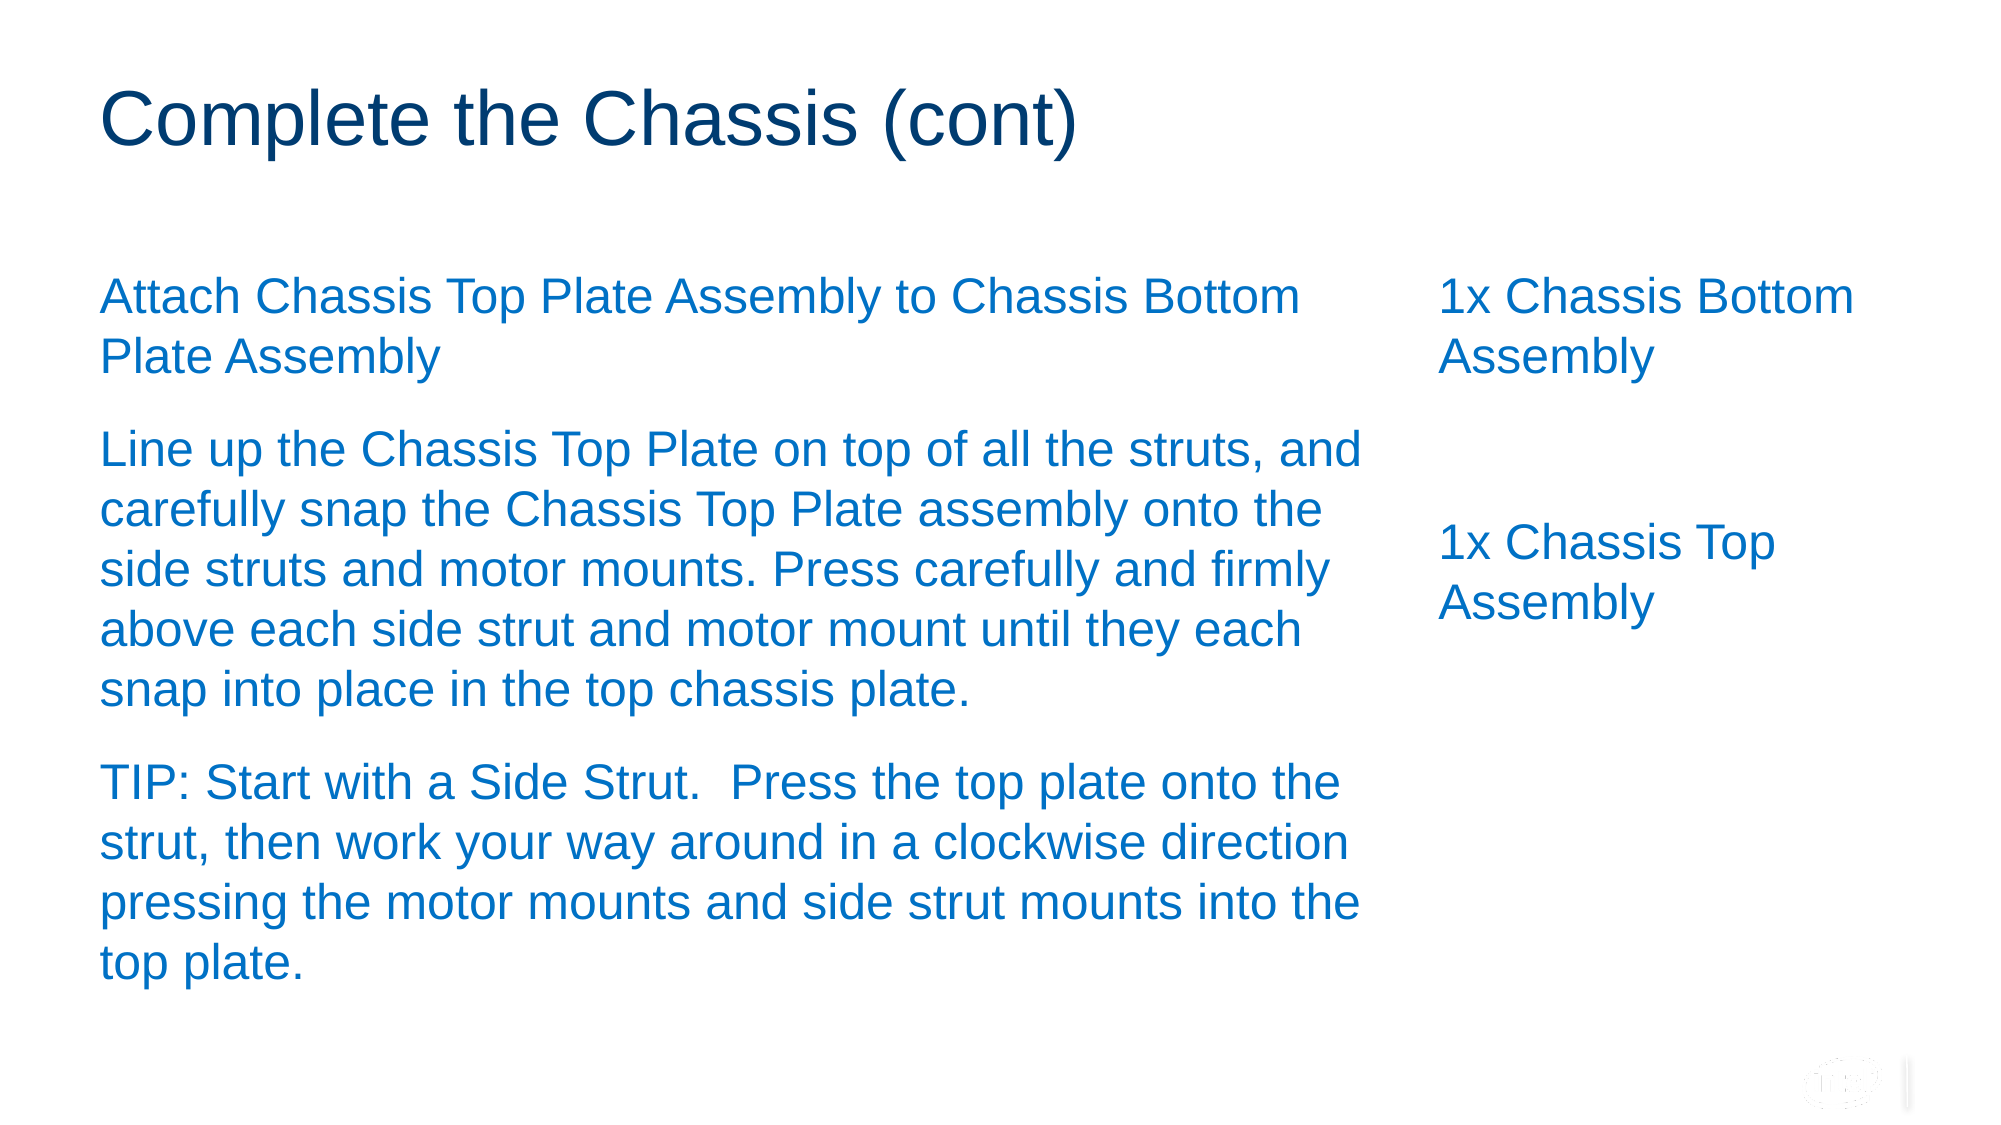

# Complete the Chassis (cont)
Attach Chassis Top Plate Assembly to Chassis Bottom Plate Assembly
Line up the Chassis Top Plate on top of all the struts, and carefully snap the Chassis Top Plate assembly onto the side struts and motor mounts. Press carefully and firmly above each side strut and motor mount until they each snap into place in the top chassis plate.
TIP: Start with a Side Strut.  Press the top plate onto the strut, then work your way around in a clockwise direction pressing the motor mounts and side strut mounts into the top plate.
1x Chassis Bottom Assembly

1x Chassis Top Assembly
20